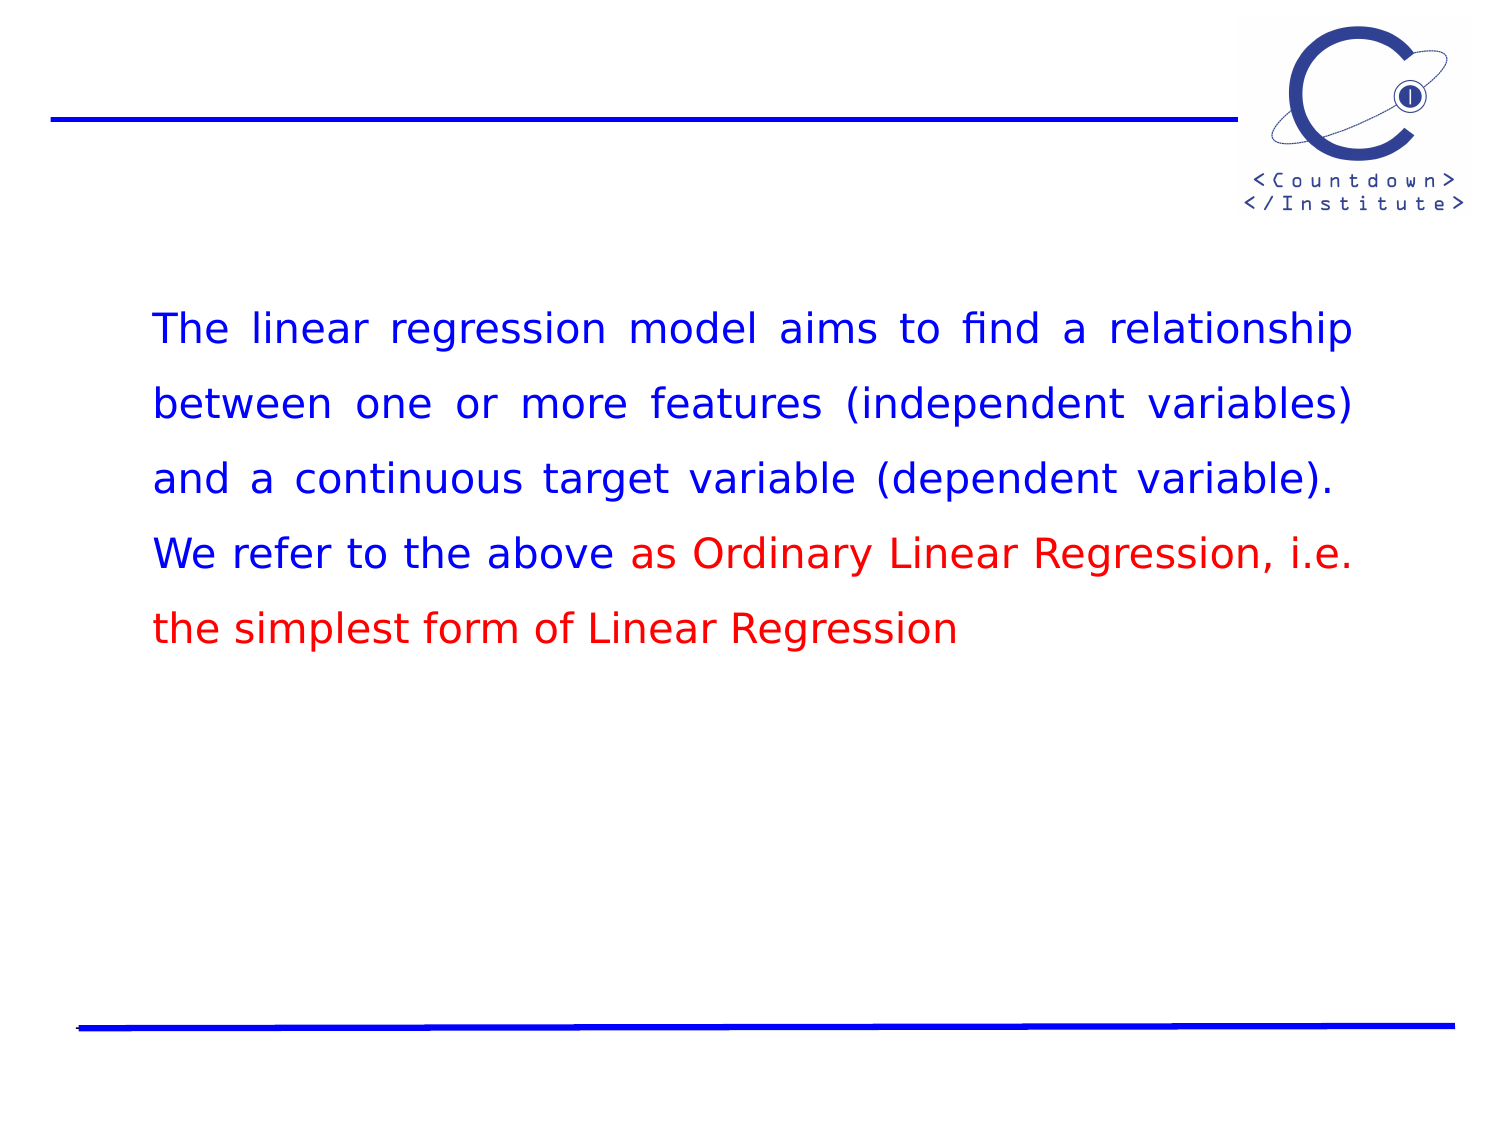

The linear regression model aims to find a relationship between one or more features (independent variables) and a continuous target variable (dependent variable).  We refer to the above as Ordinary Linear Regression, i.e. the simplest form of Linear Regression